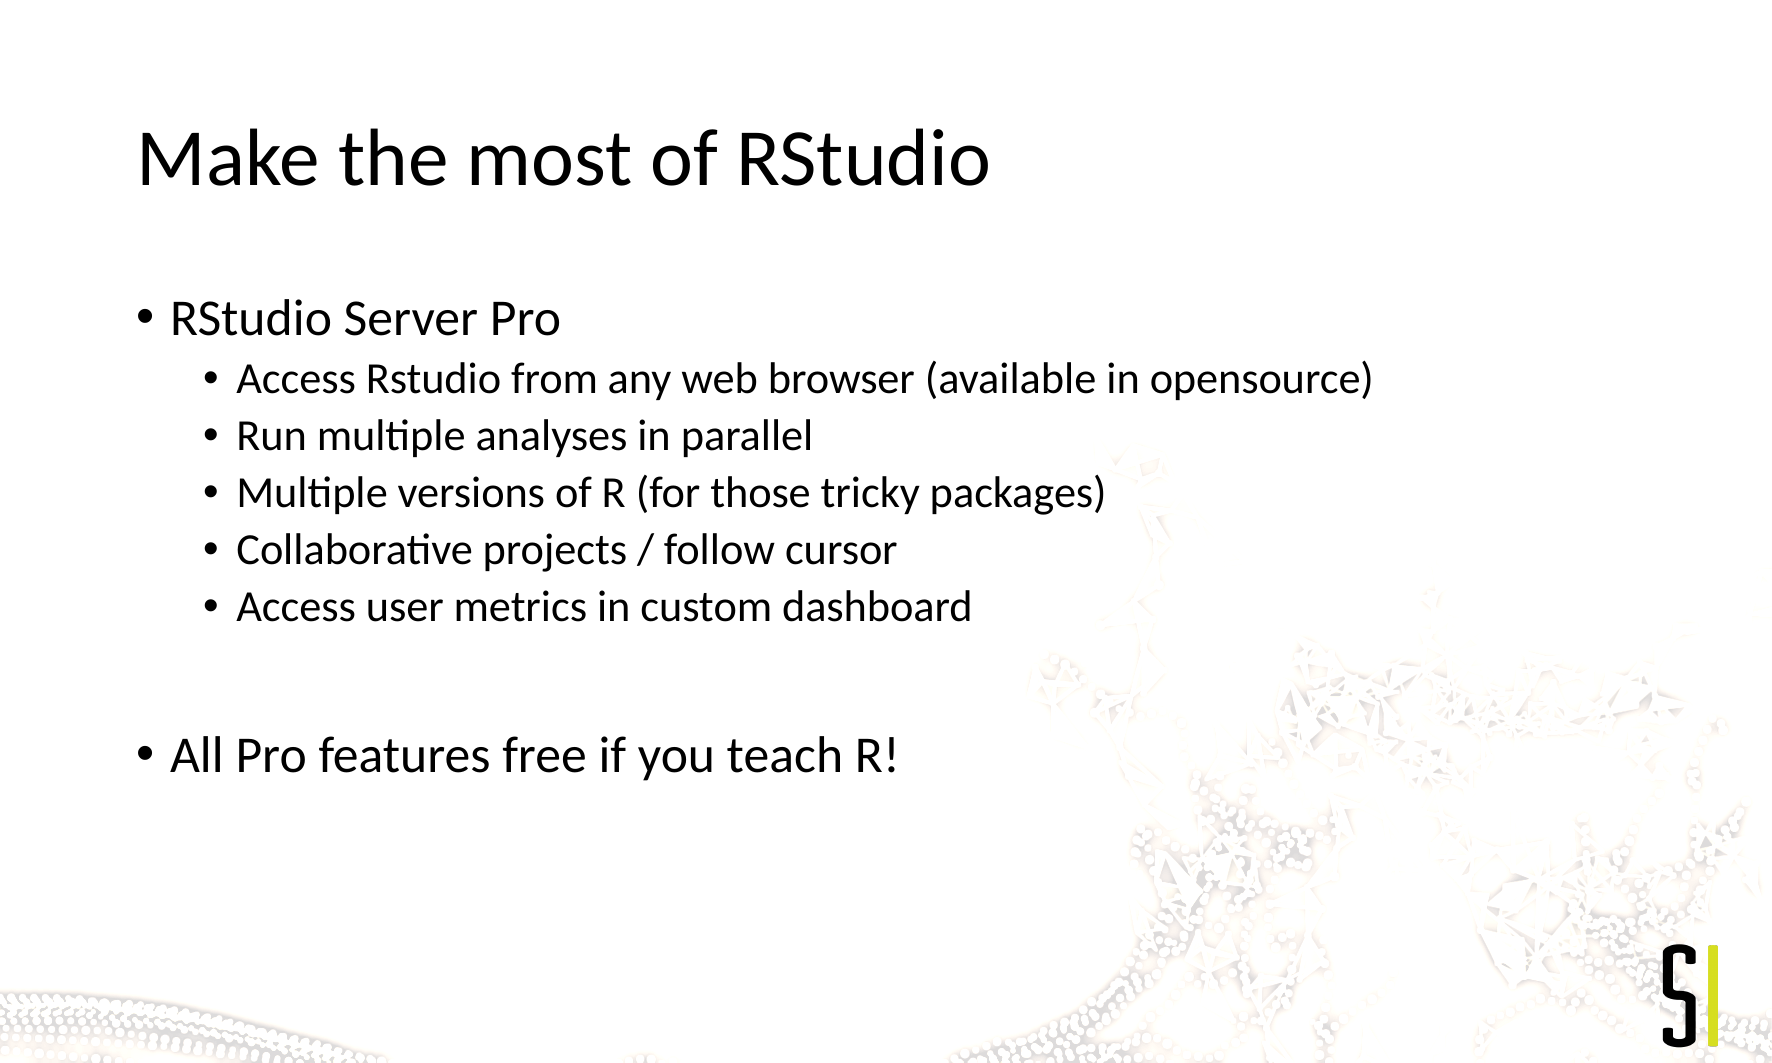

# Make the most of RStudio
RStudio Server Pro
Access Rstudio from any web browser (available in opensource)
Run multiple analyses in parallel
Multiple versions of R (for those tricky packages)
Collaborative projects / follow cursor
Access user metrics in custom dashboard

All Pro features free if you teach R!